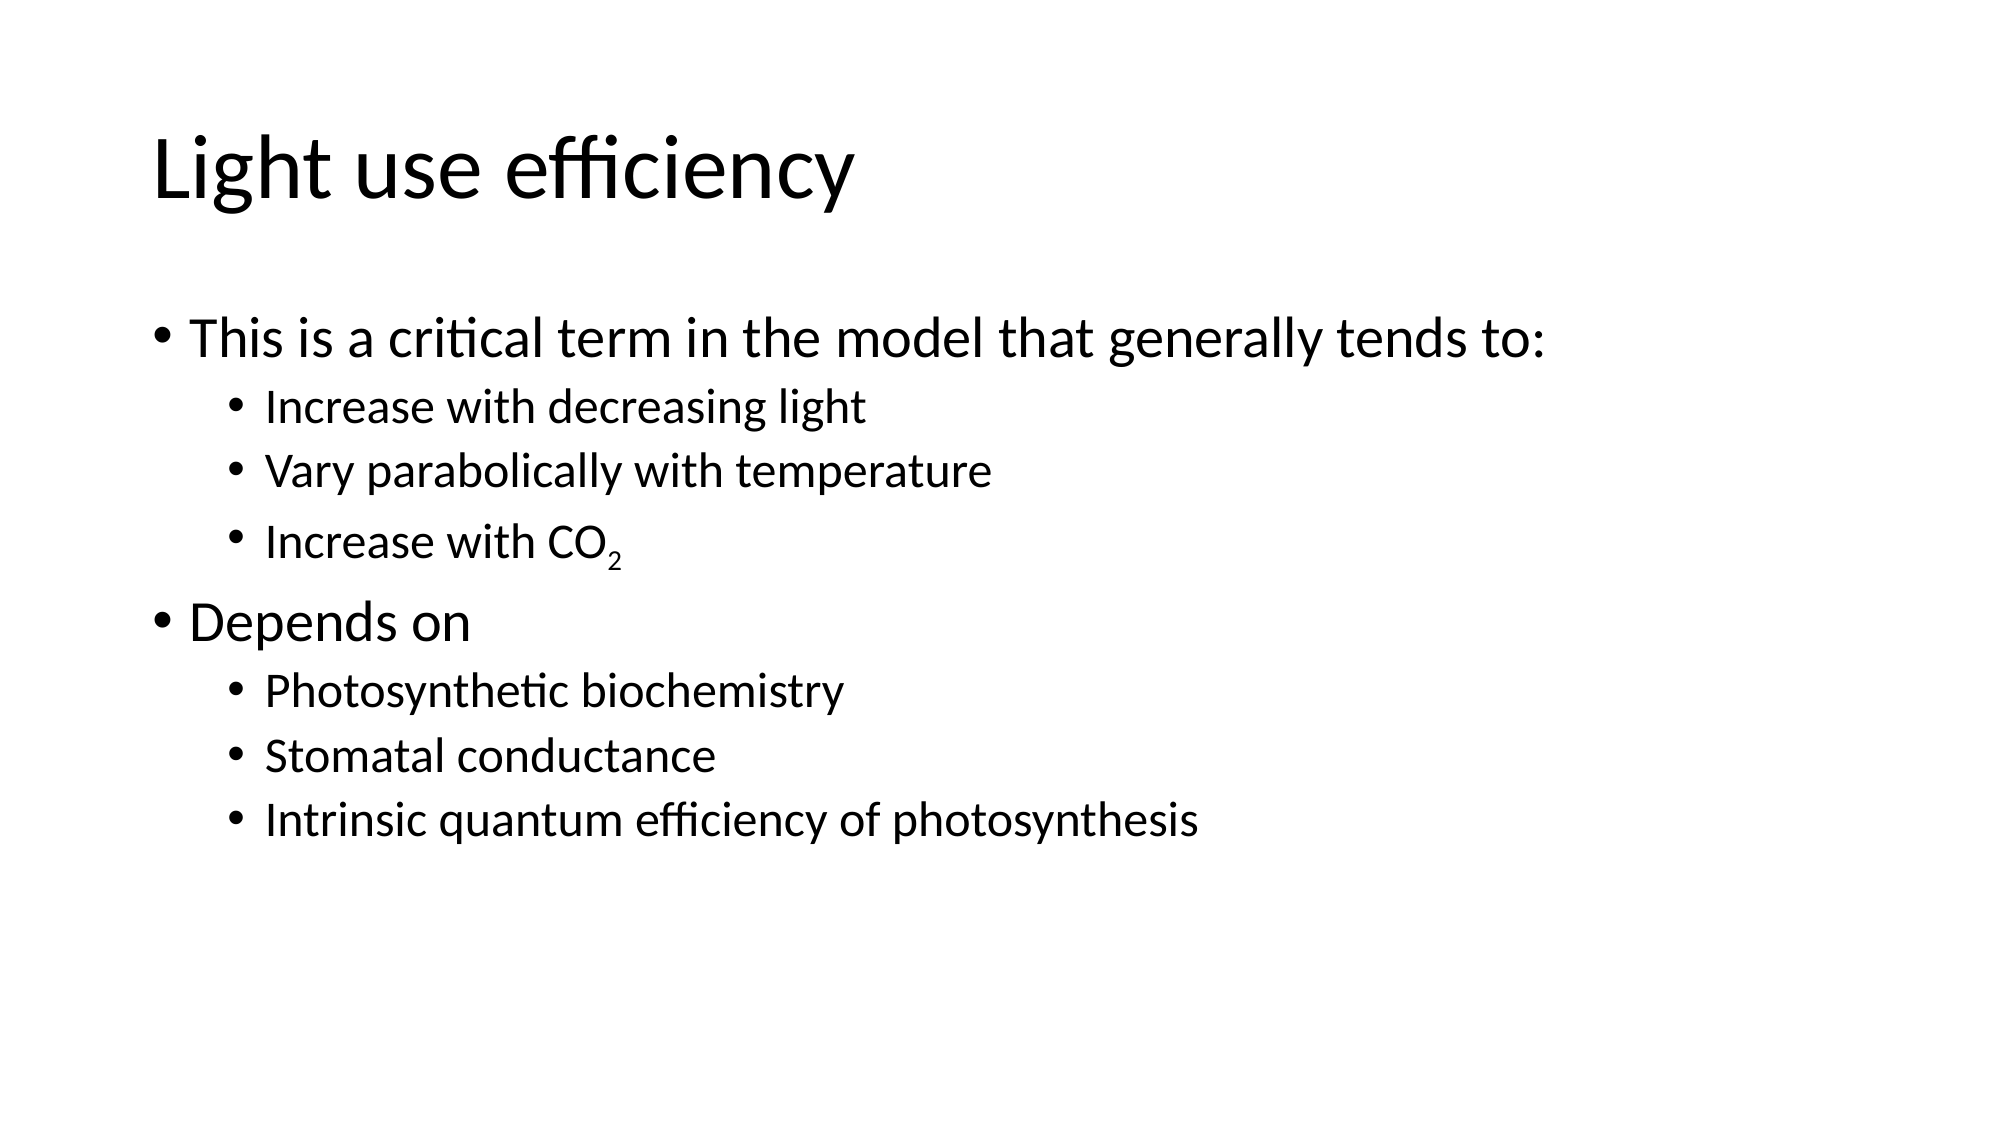

# Light use efficiency
This is a critical term in the model that generally tends to:
Increase with decreasing light
Vary parabolically with temperature
Increase with CO2
Depends on
Photosynthetic biochemistry
Stomatal conductance
Intrinsic quantum efficiency of photosynthesis